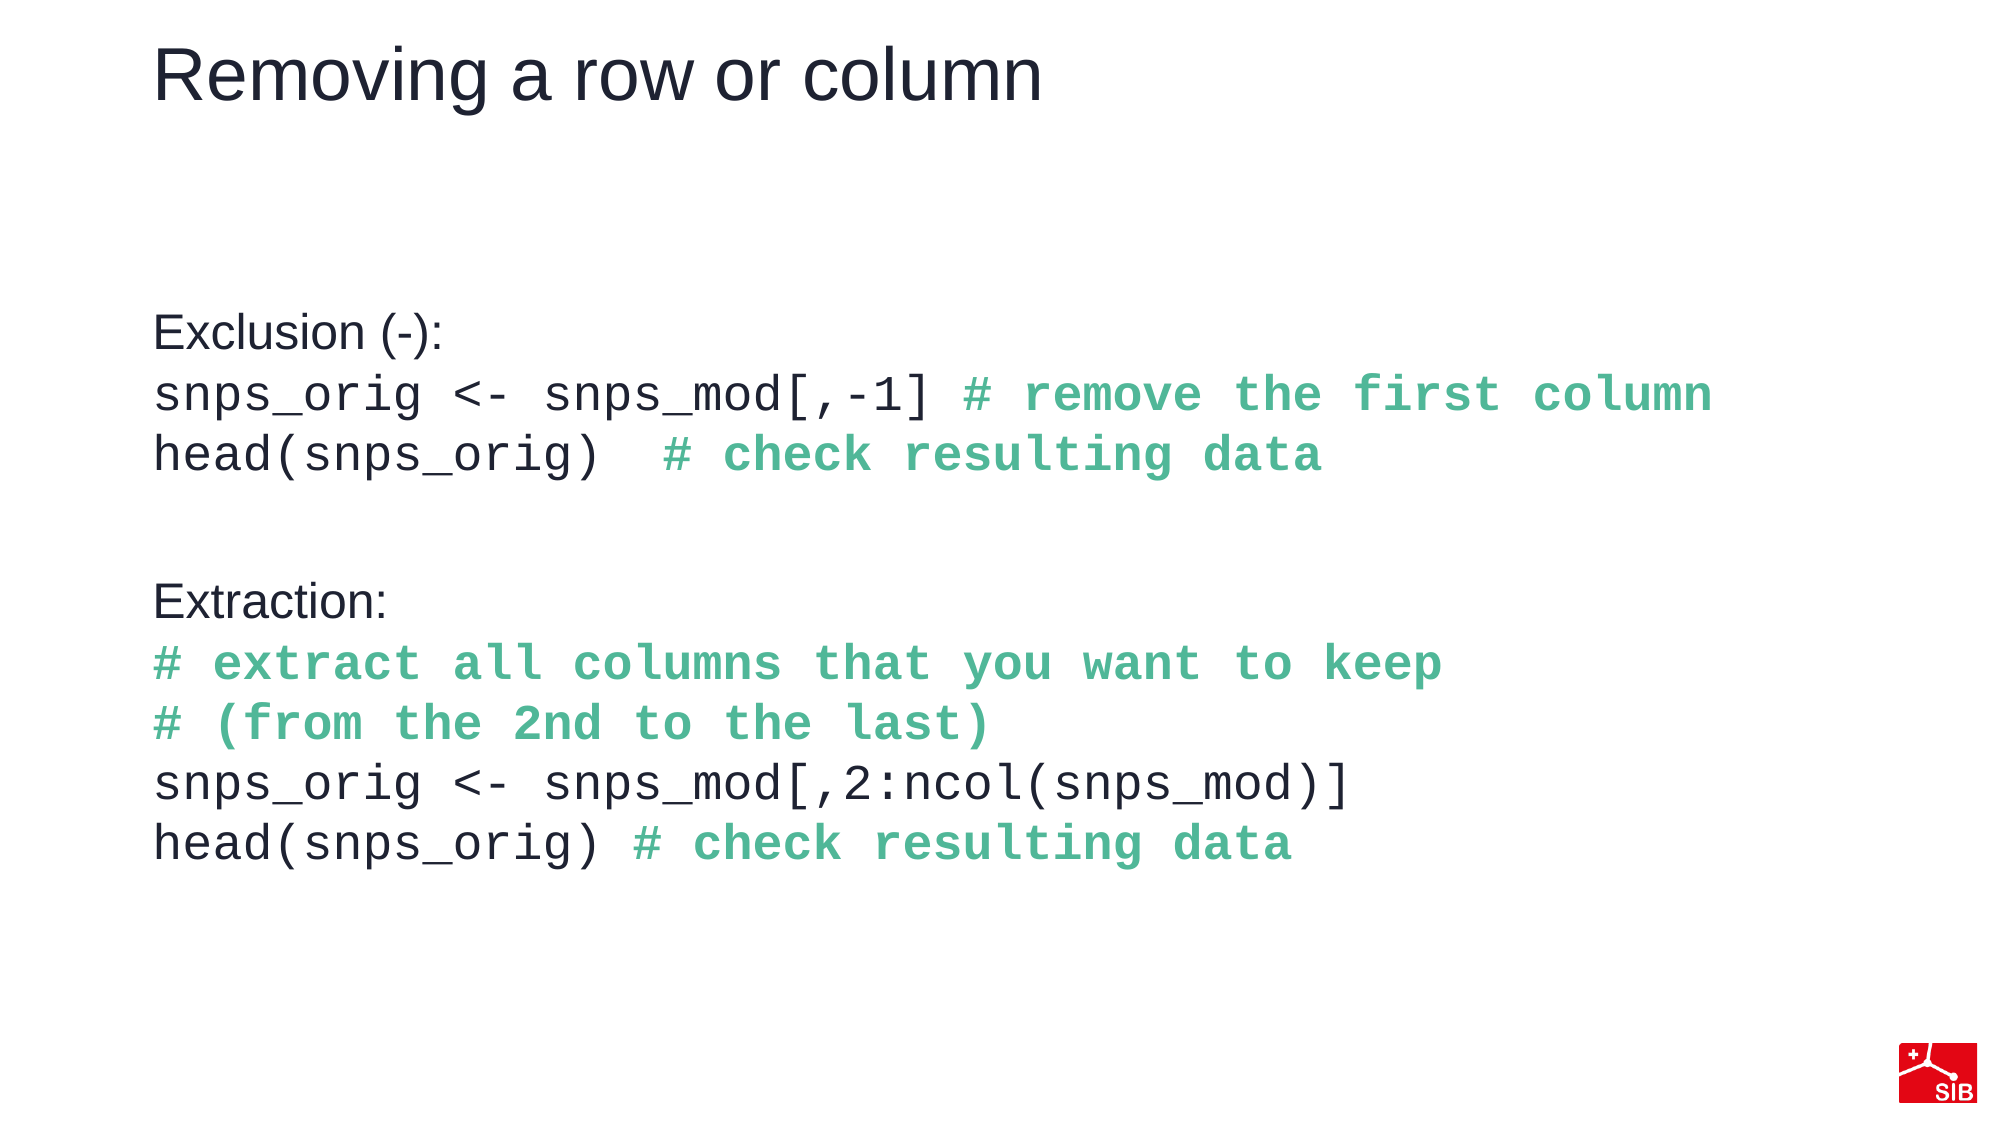

# Removing a row or column
Exclusion (-):
snps_orig <- snps_mod[,-1] # remove the first column
head(snps_orig)  # check resulting data

Extraction:
# extract all columns that you want to keep
# (from the 2nd to the last)
snps_orig <- snps_mod[,2:ncol(snps_mod)]
head(snps_orig) # check resulting data